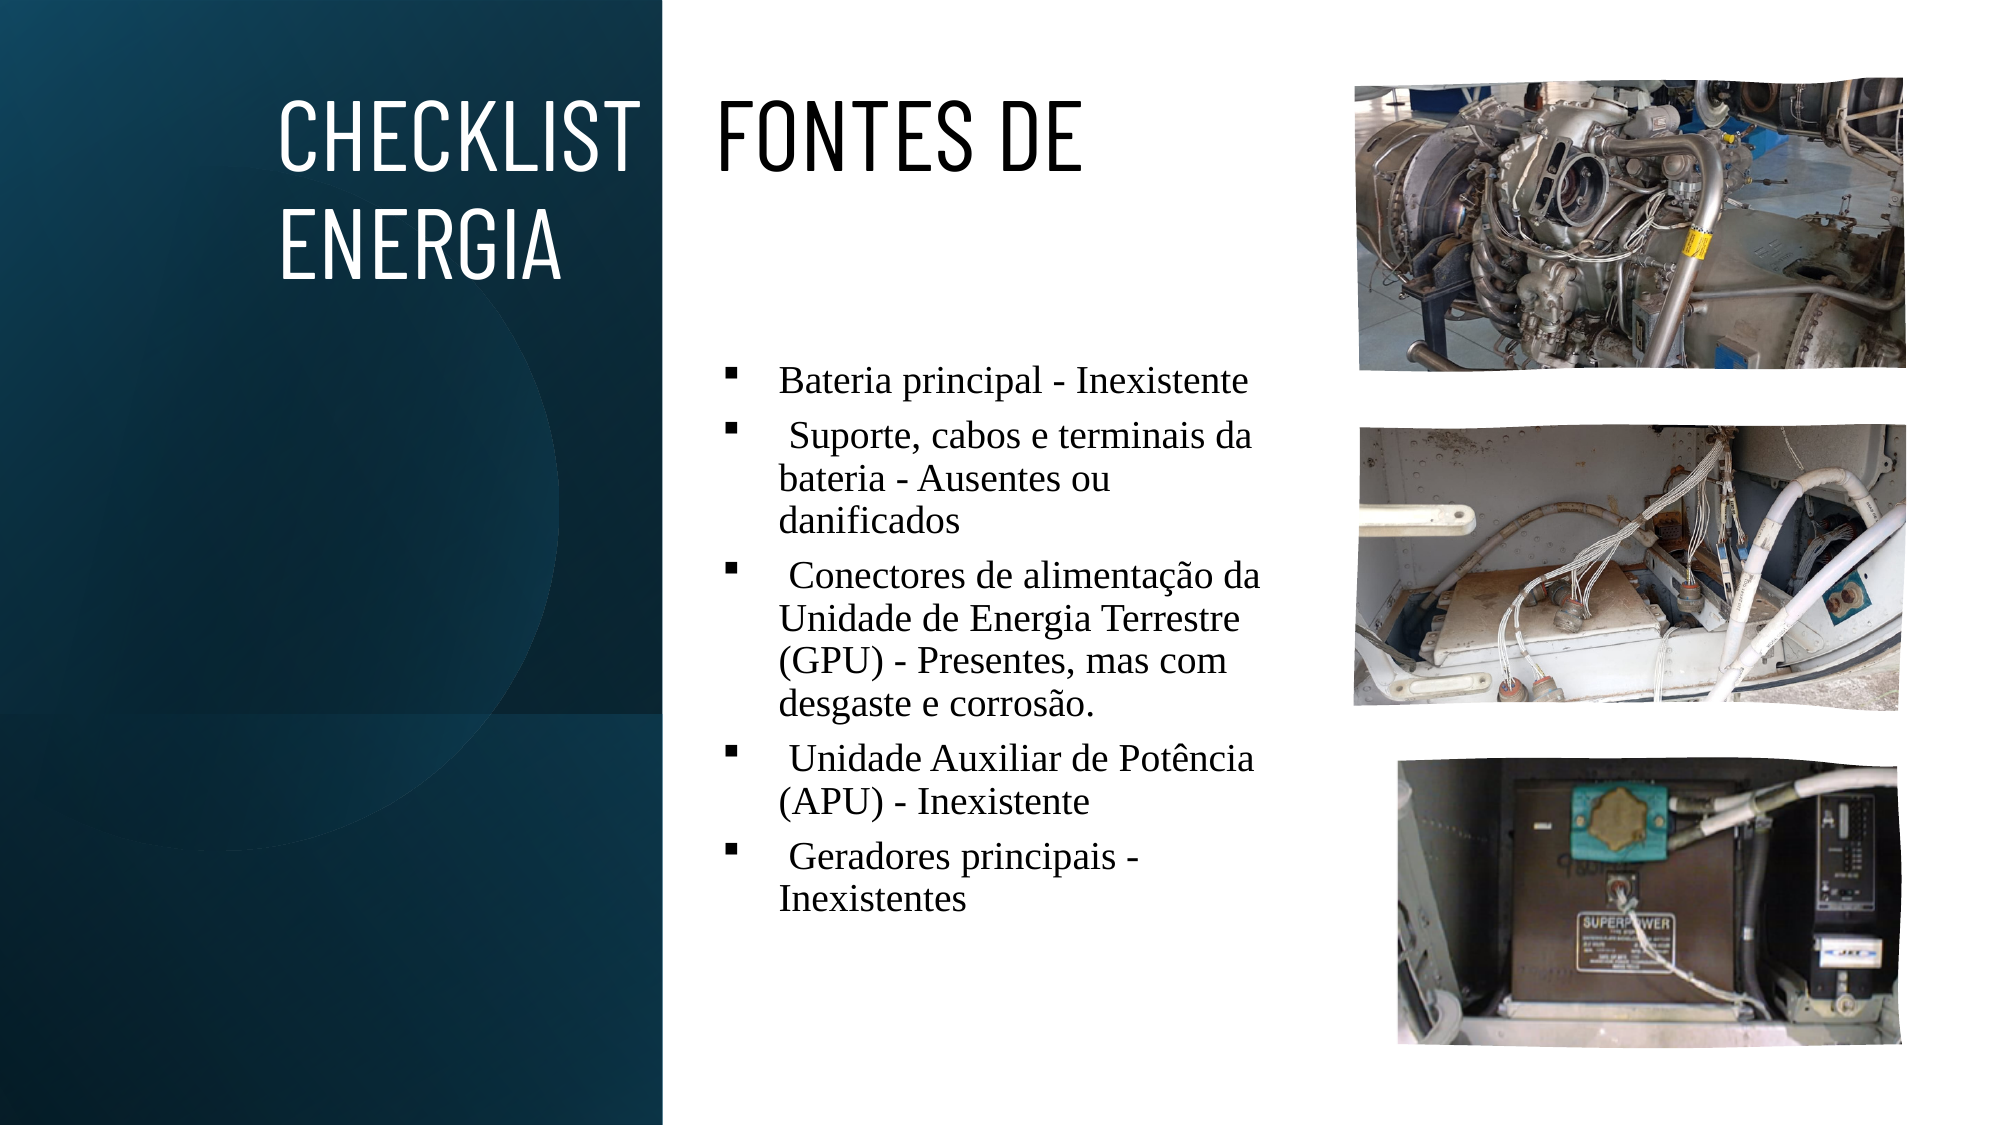

CHECKLIST - FONTES DE ENERGIA

Bateria principal - Inexistente
 Suporte, cabos e terminais da bateria - Ausentes ou danificados
 Conectores de alimentação da Unidade de Energia Terrestre (GPU) - Presentes, mas com desgaste e corrosão.
 Unidade Auxiliar de Potência (APU) - Inexistente
 Geradores principais - Inexistentes